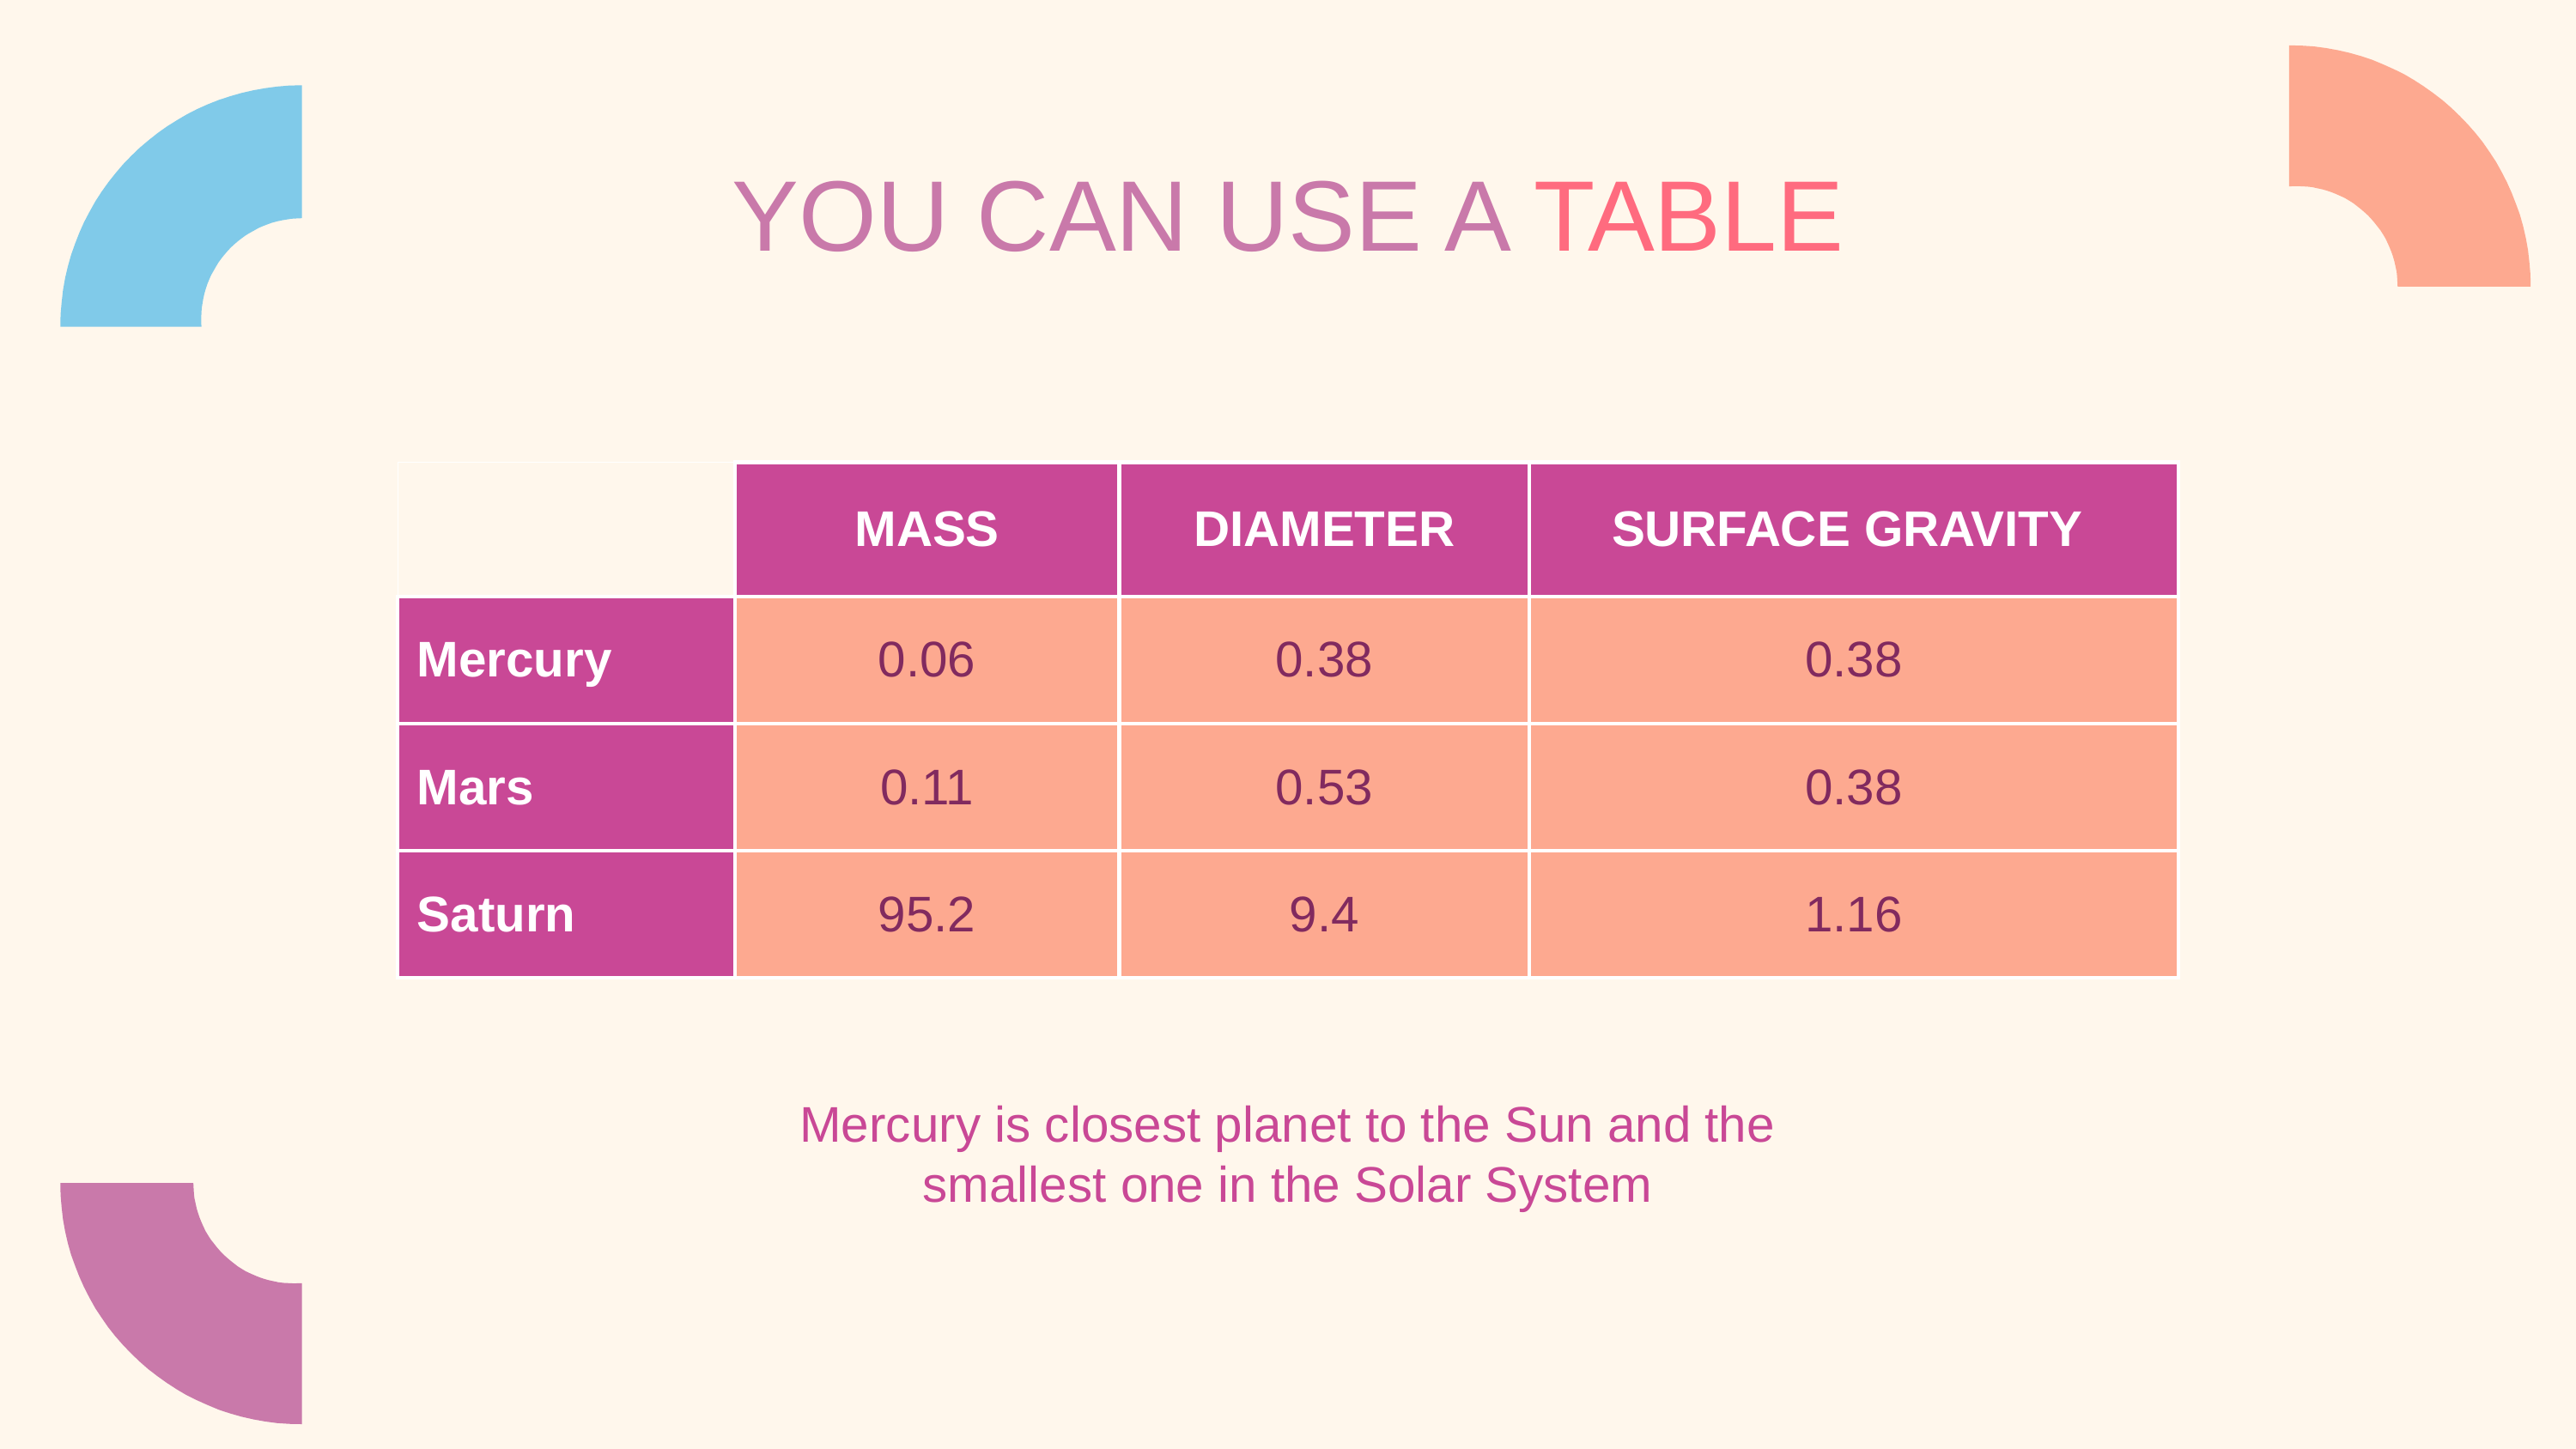

# YOU CAN USE A TABLE
|  | MASS | DIAMETER | SURFACE GRAVITY |
| --- | --- | --- | --- |
| Mercury | 0.06 | 0.38 | 0.38 |
| Mars | 0.11 | 0.53 | 0.38 |
| Saturn | 95.2 | 9.4 | 1.16 |
Mercury is closest planet to the Sun and the smallest one in the Solar System